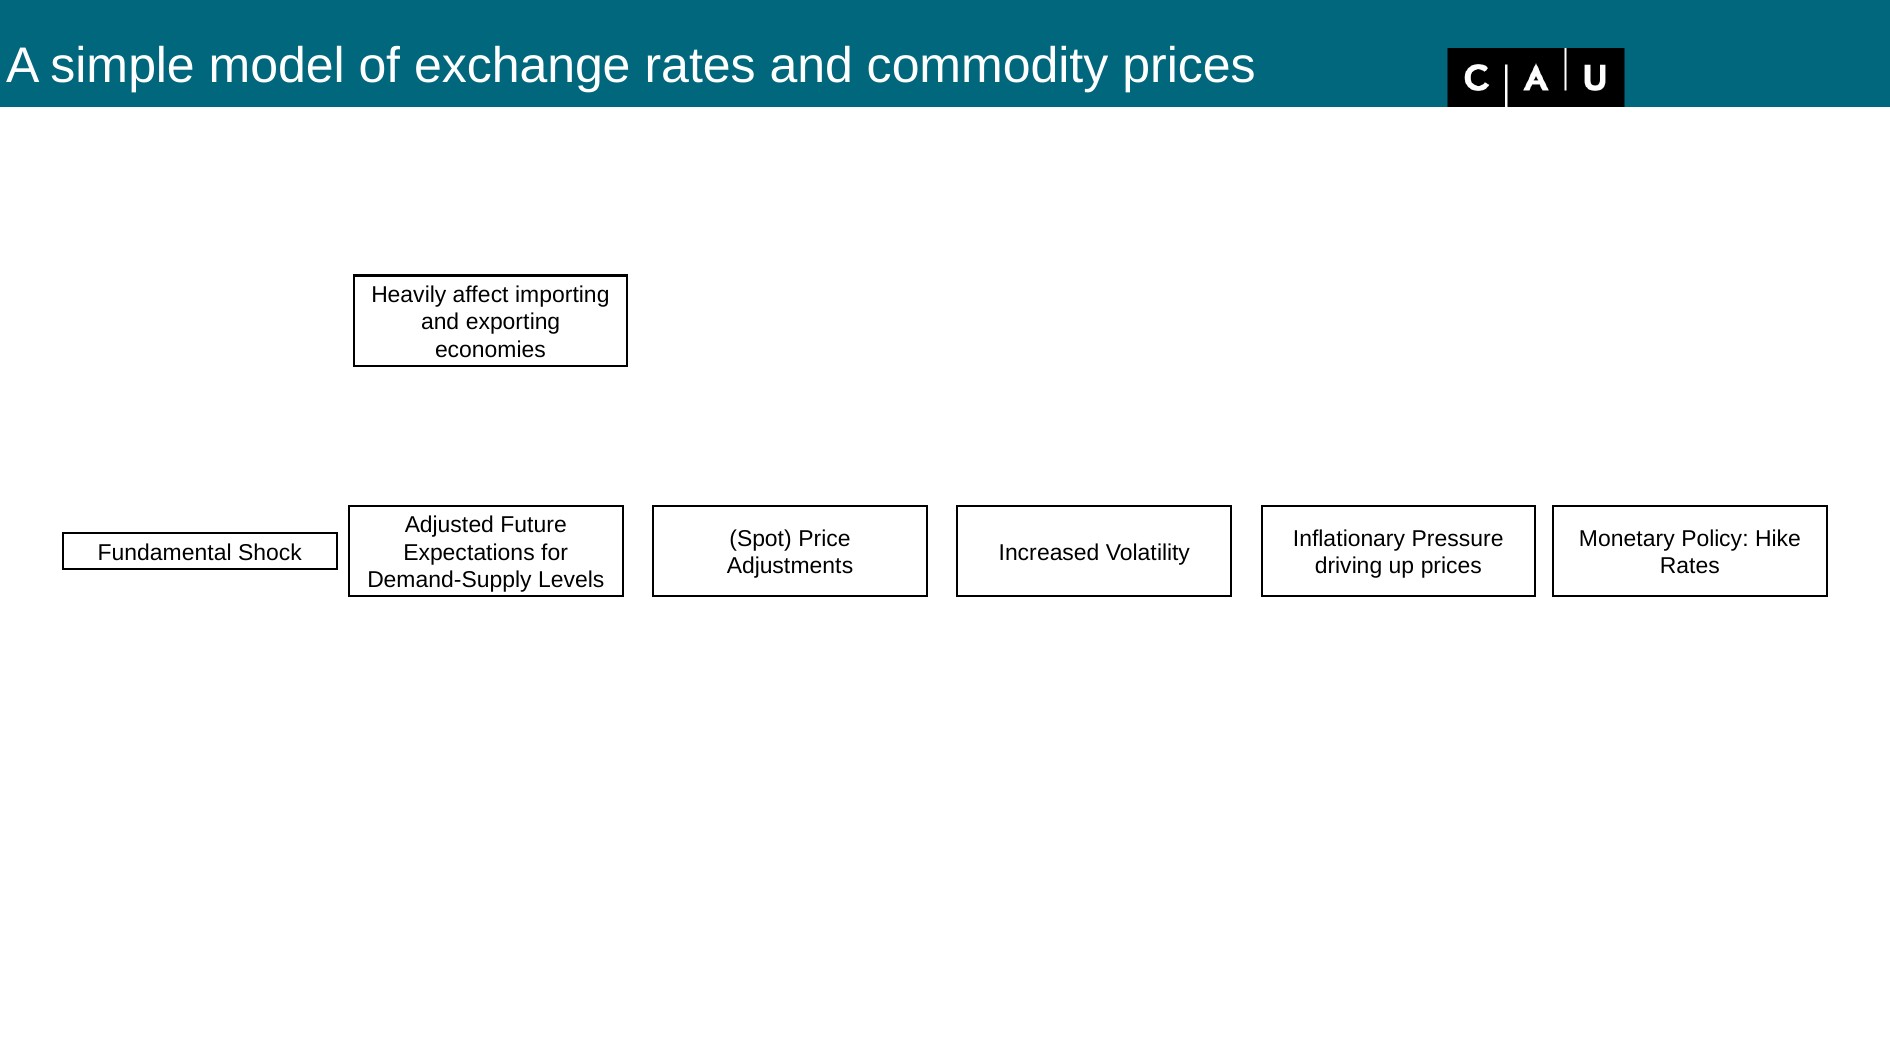

A simple model of exchange rates and commodity prices
Heavily affect importing and exporting economies
Inflationary Pressure driving up prices
Monetary Policy: Hike Rates
Increased Volatility
Adjusted Future Expectations for Demand-Supply Levels
(Spot) Price Adjustments
Fundamental Shock